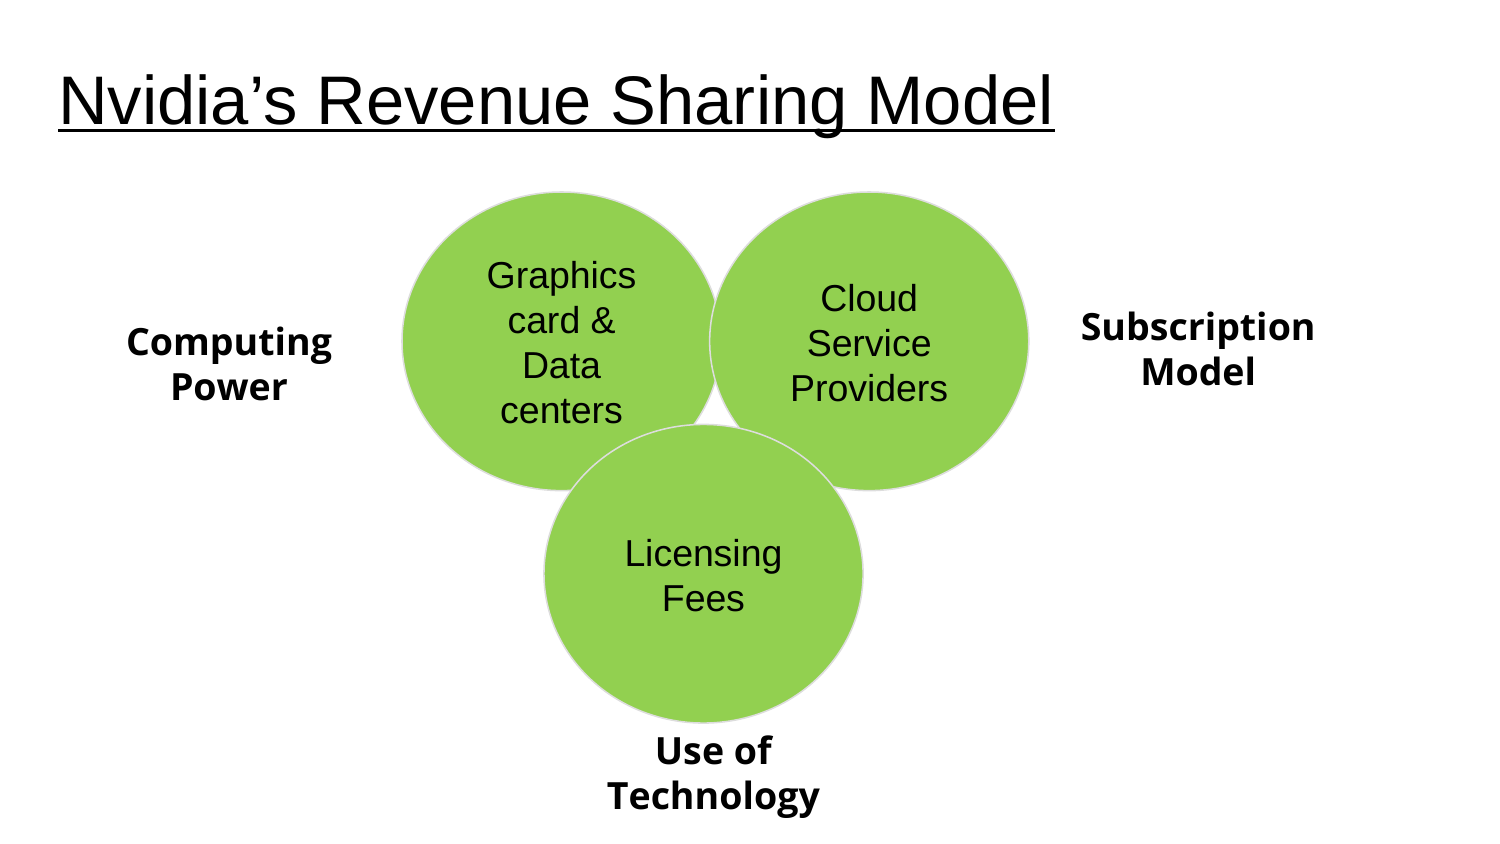

# Nvidia’s Revenue Sharing Model
Graphics card & Data centers
Cloud Service Providers
Subscription Model
Computing Power
Licensing Fees
Use of Technology